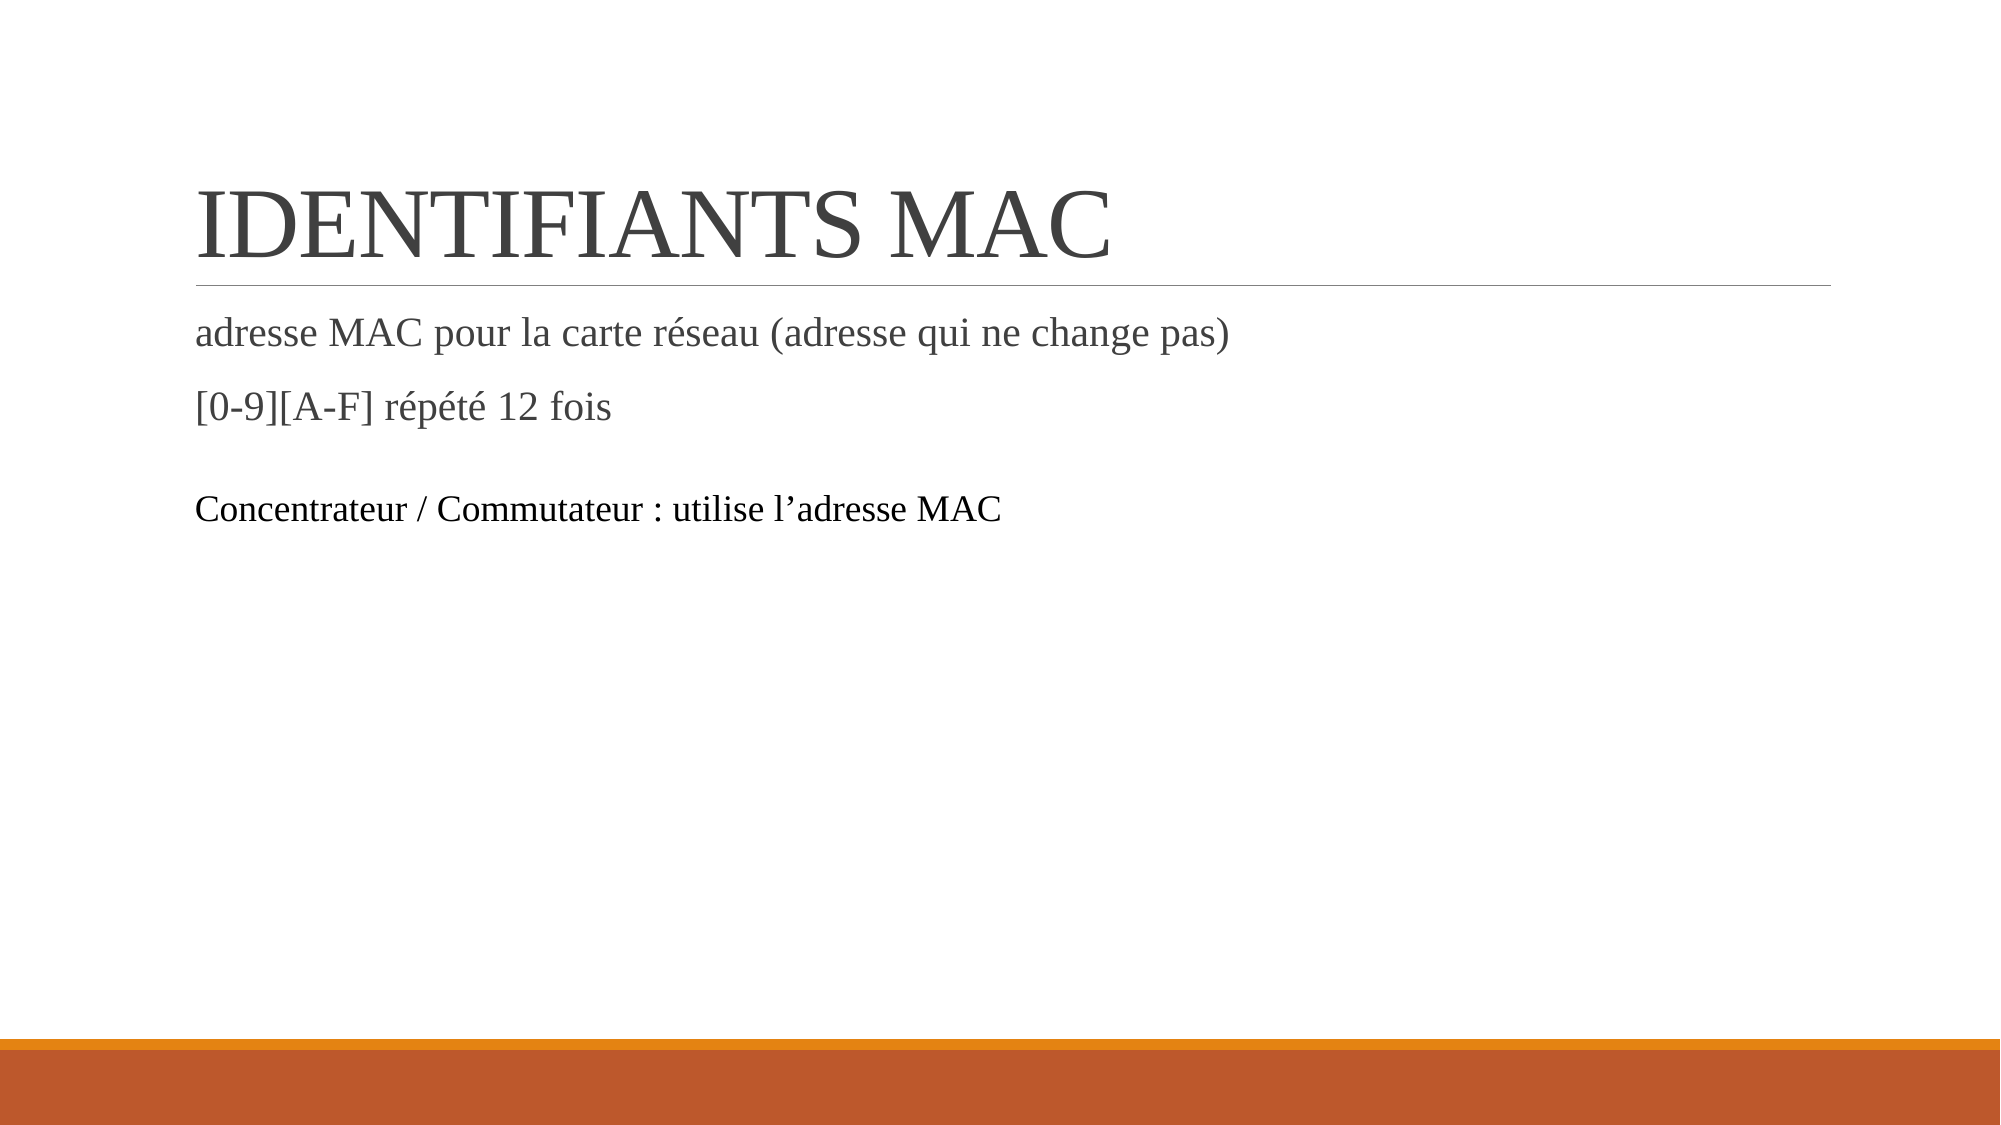

# IDENTIFIANTS MAC
adresse MAC pour la carte réseau (adresse qui ne change pas)
[0-9][A-F] répété 12 fois
Concentrateur / Commutateur : utilise l’adresse MAC